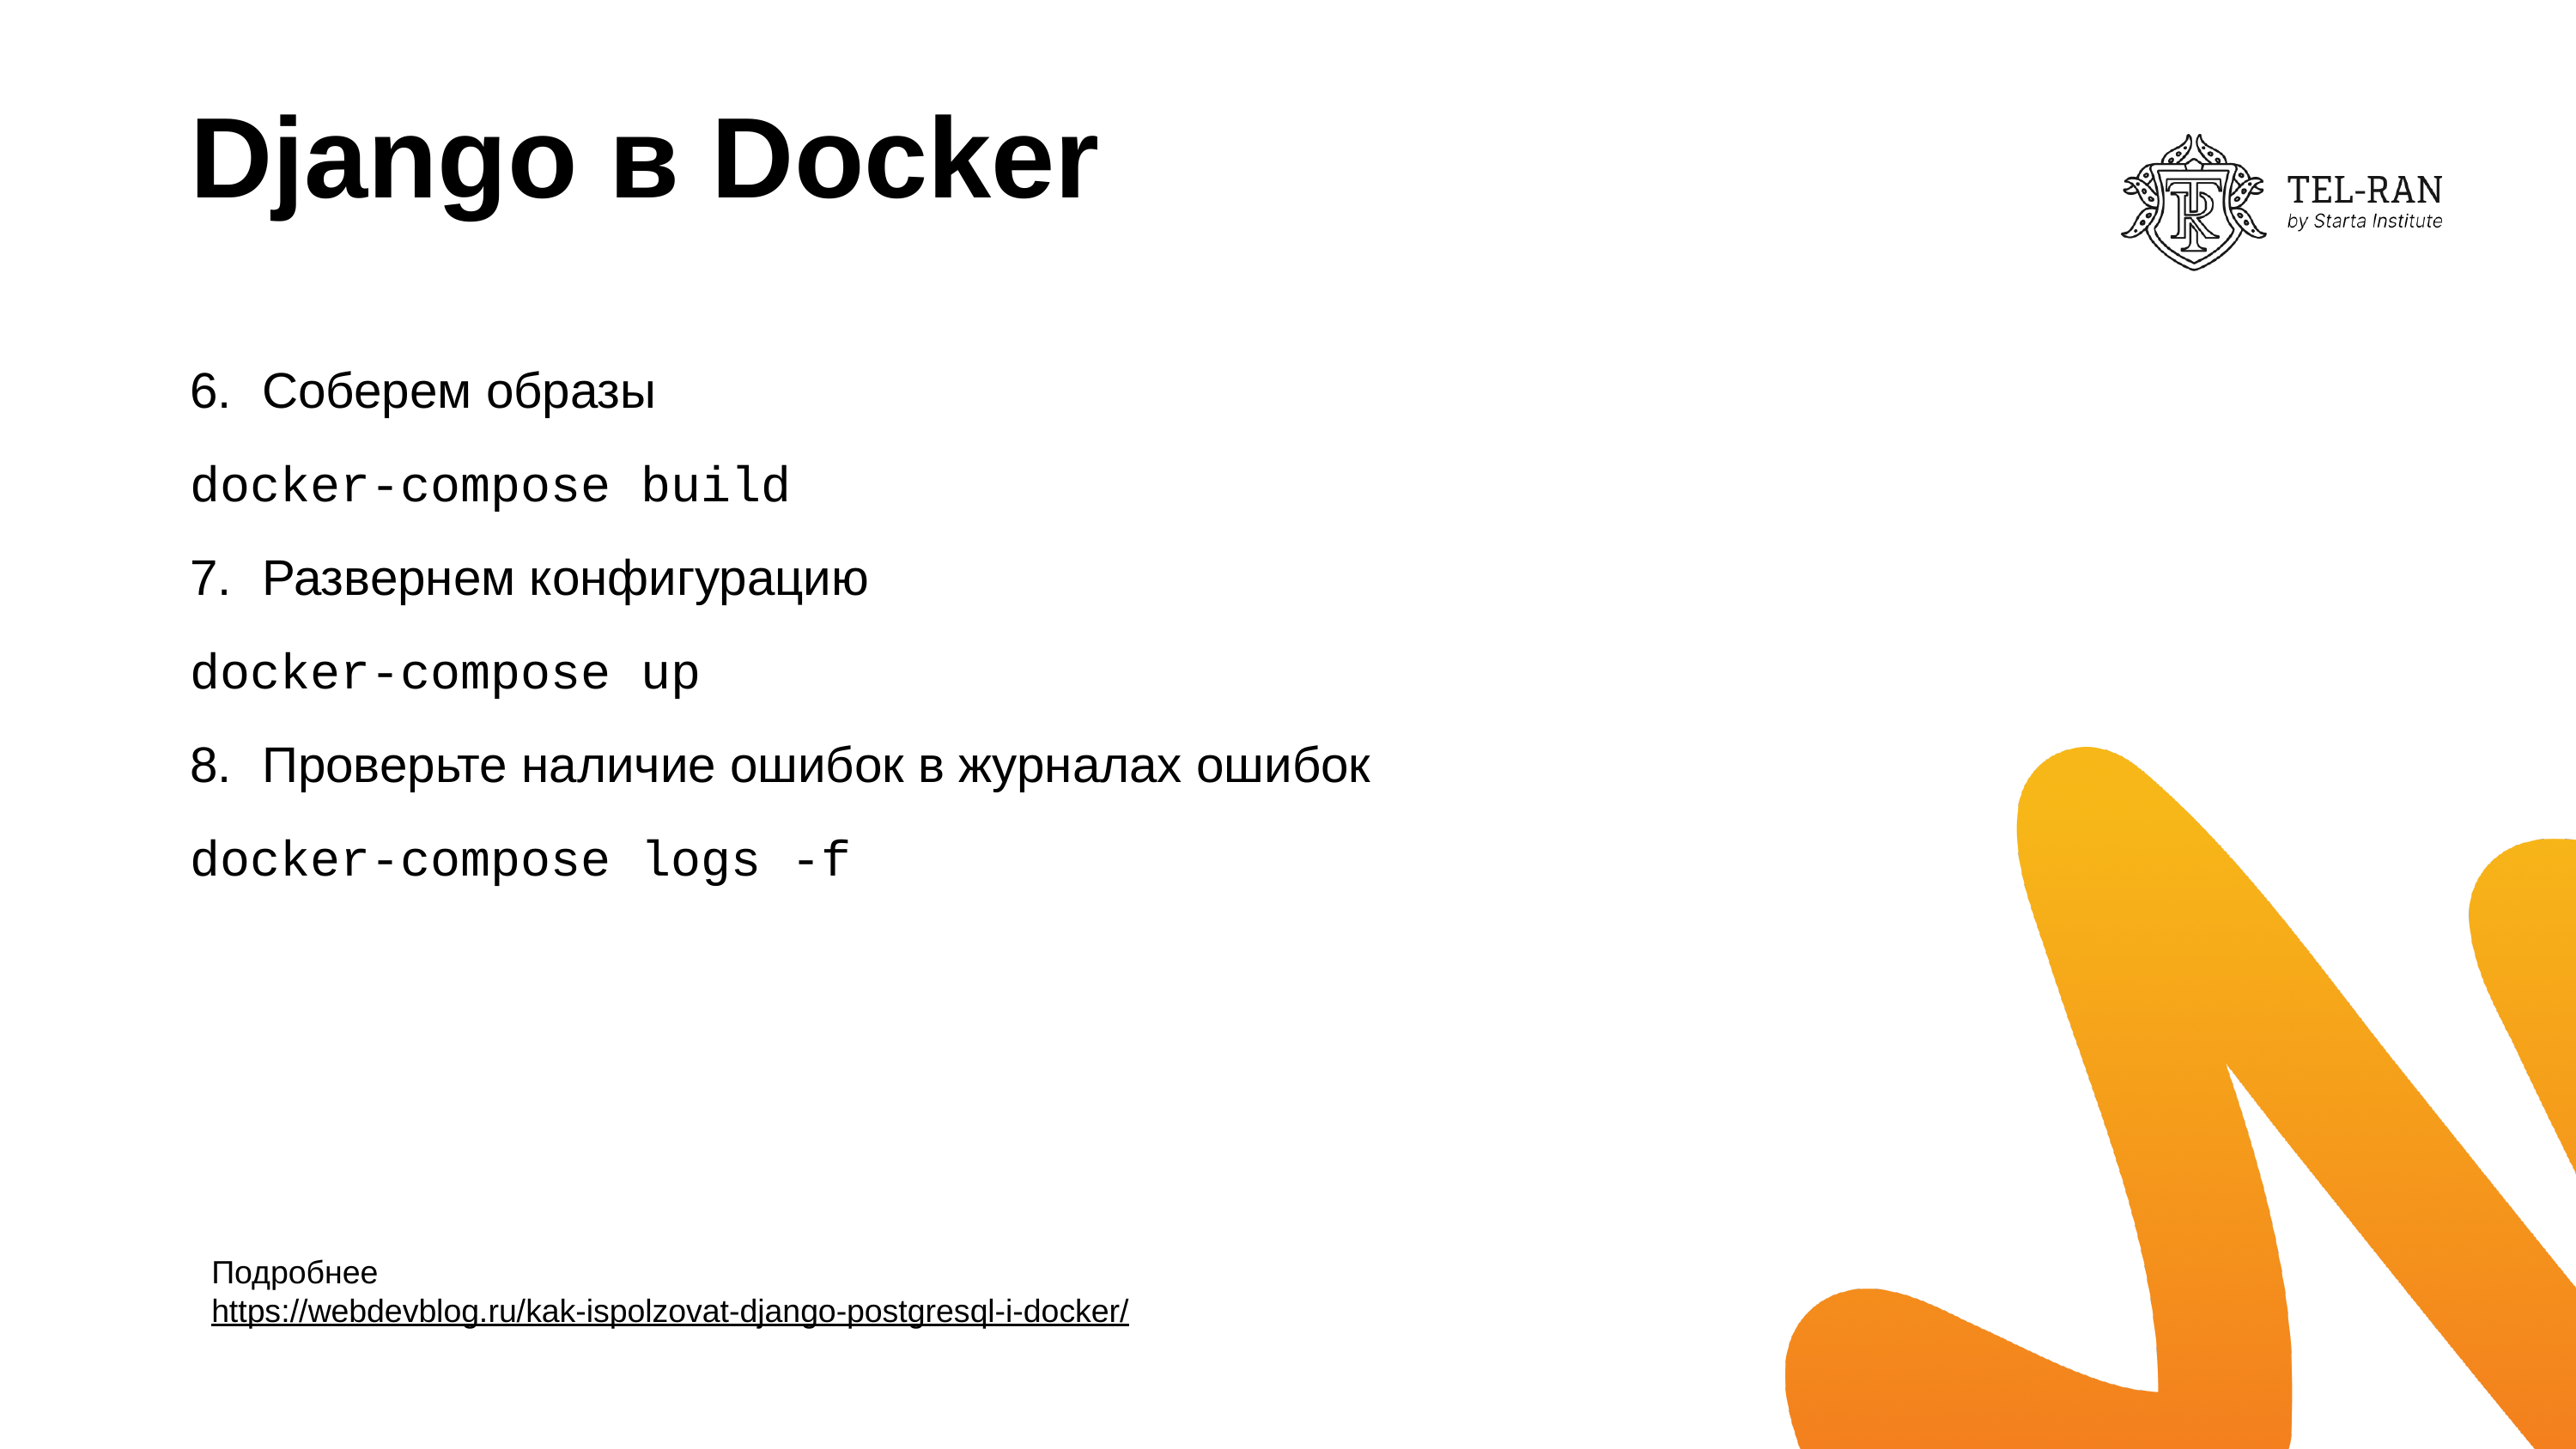

# Django в Docker
Соберем образы
docker-compose build
Развернем конфигурацию
docker-compose up
Проверьте наличие ошибок в журналах ошибок
docker-compose logs -f
Подробнее
https://webdevblog.ru/kak-ispolzovat-django-postgresql-i-docker/